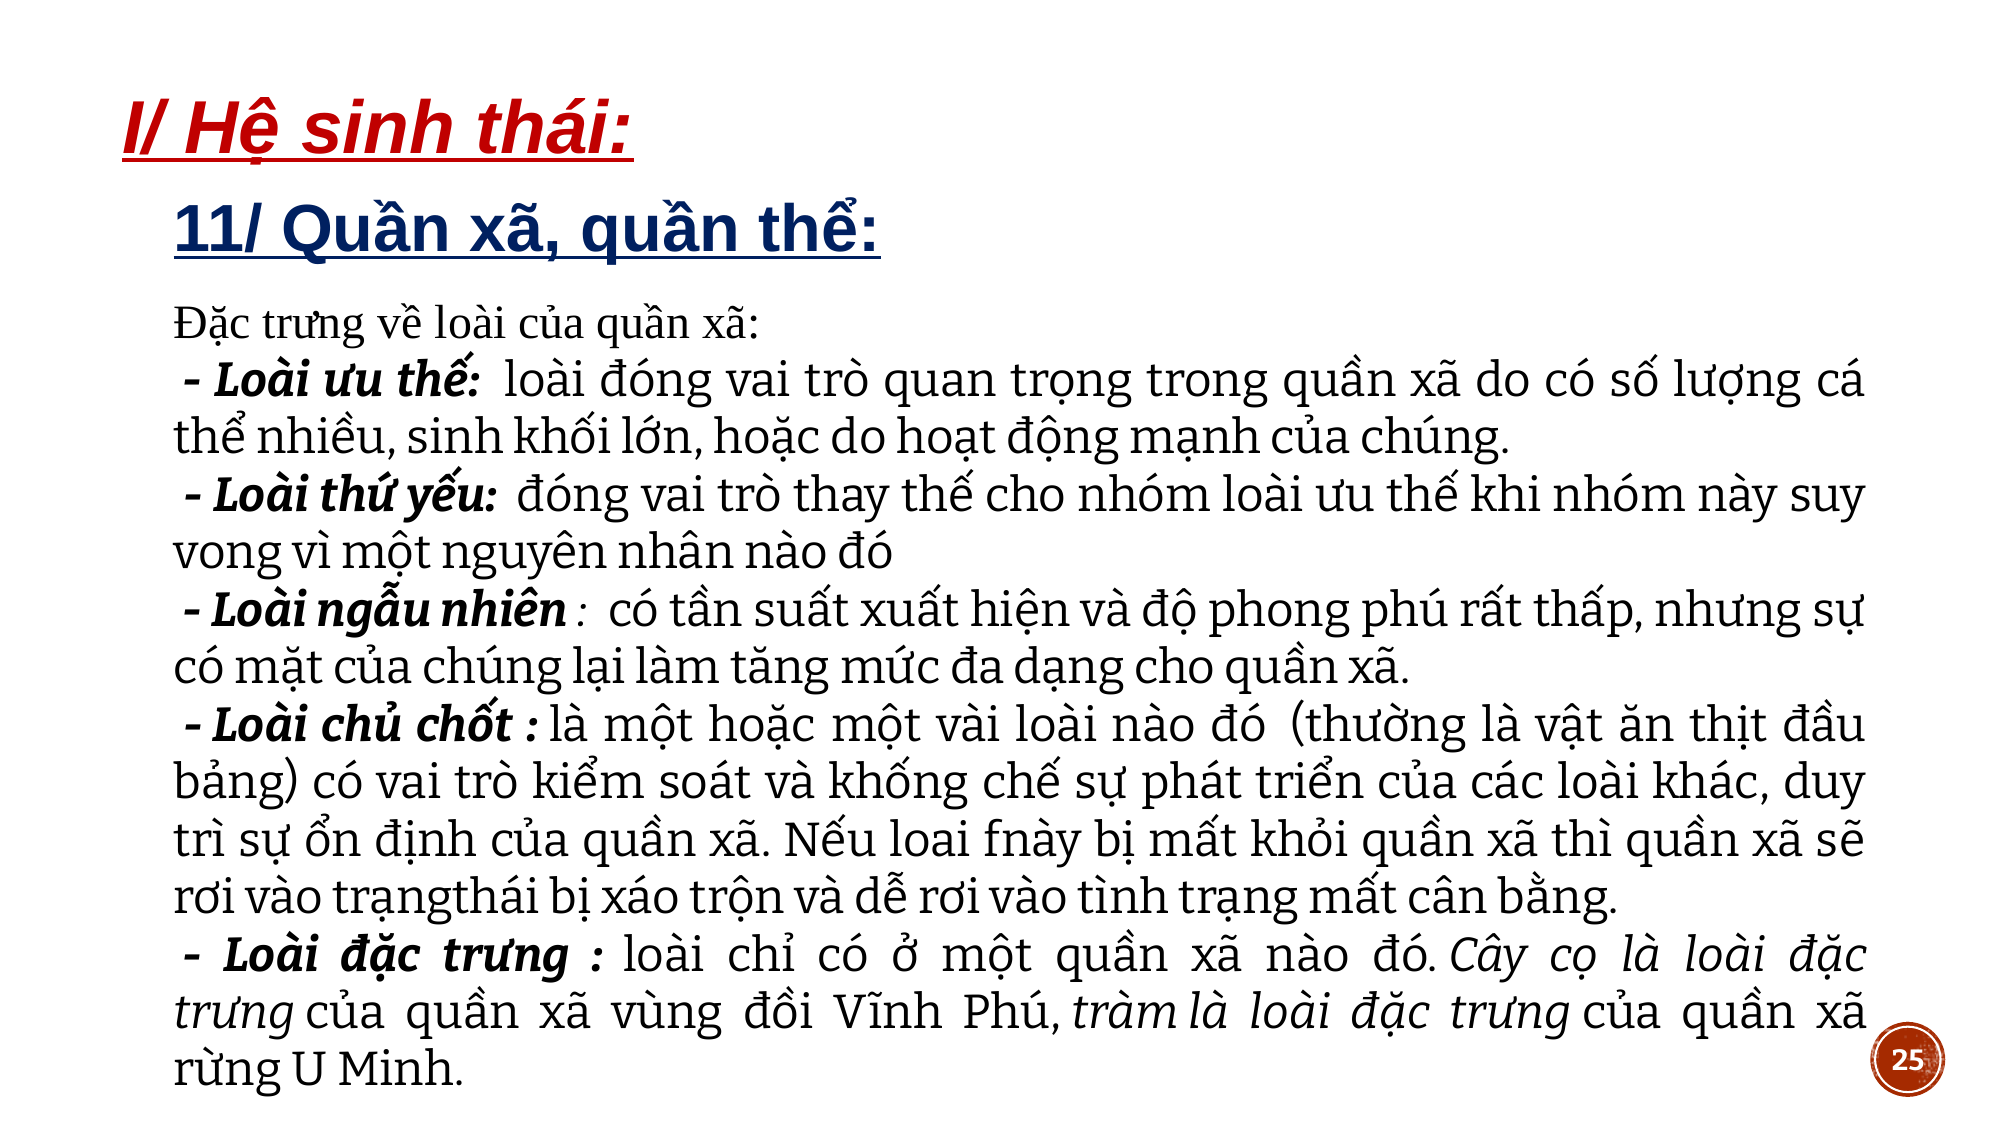

I/ Hệ sinh thái:
11/ Quần xã, quần thể:
Đặc trưng về loài của quần xã:
 - Loài ưu thế:  loài đóng vai trò quan trọng trong quần xã do có số lượng cá thể nhiều, sinh khối lớn, hoặc do hoạt động mạnh của chúng.
 - Loài thứ yếu:  đóng vai trò thay thế cho nhóm loài ưu thế khi nhóm này suy vong vì một nguyên nhân nào đó
 - Loài ngẫu nhiên :  có tần suất xuất hiện và độ phong phú rất thấp, nhưng sự có mặt của chúng lại làm tăng mức đa dạng cho quần xã.
 - Loài chủ chốt : là một hoặc một vài loài nào đó  (thường là vật ăn thịt đầu bảng) có vai trò kiểm soát và khống chế sự phát triển của các loài khác, duy trì sự ổn định của quần xã. Nếu loai fnày bị mất khỏi quần xã thì quần xã sẽ rơi vào trạngthái bị xáo trộn và dễ rơi vào tình trạng mất cân bằng.
 - Loài đặc trưng :  loài chỉ có ở một quần xã nào đó. Cây cọ là loài đặc trưng của quần xã vùng đồi Vĩnh Phú, tràm là loài đặc trưng của quần xã rừng U Minh.
25